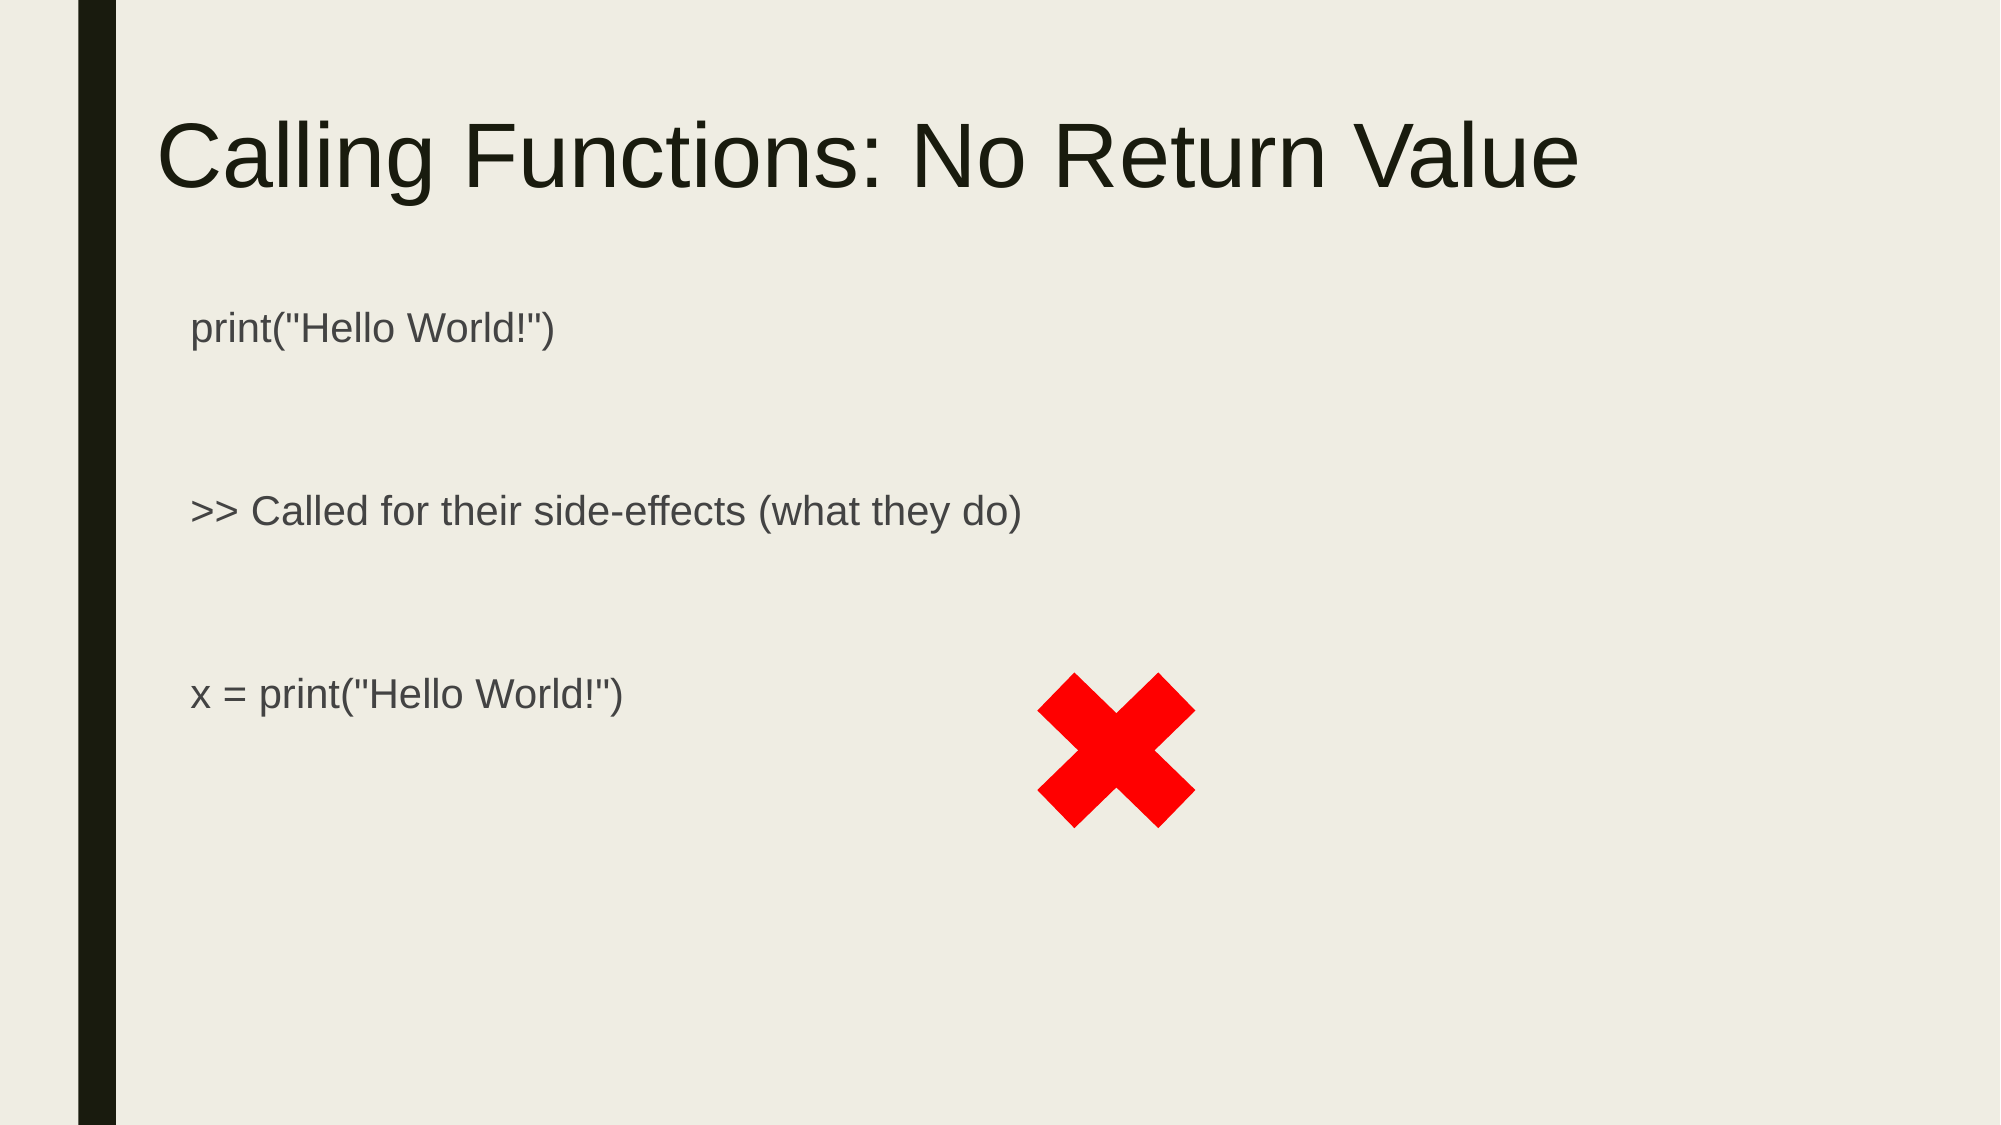

# Calling Functions: No Return Value
print("Hello World!")

>> Called for their side-effects (what they do)

x = print("Hello World!")